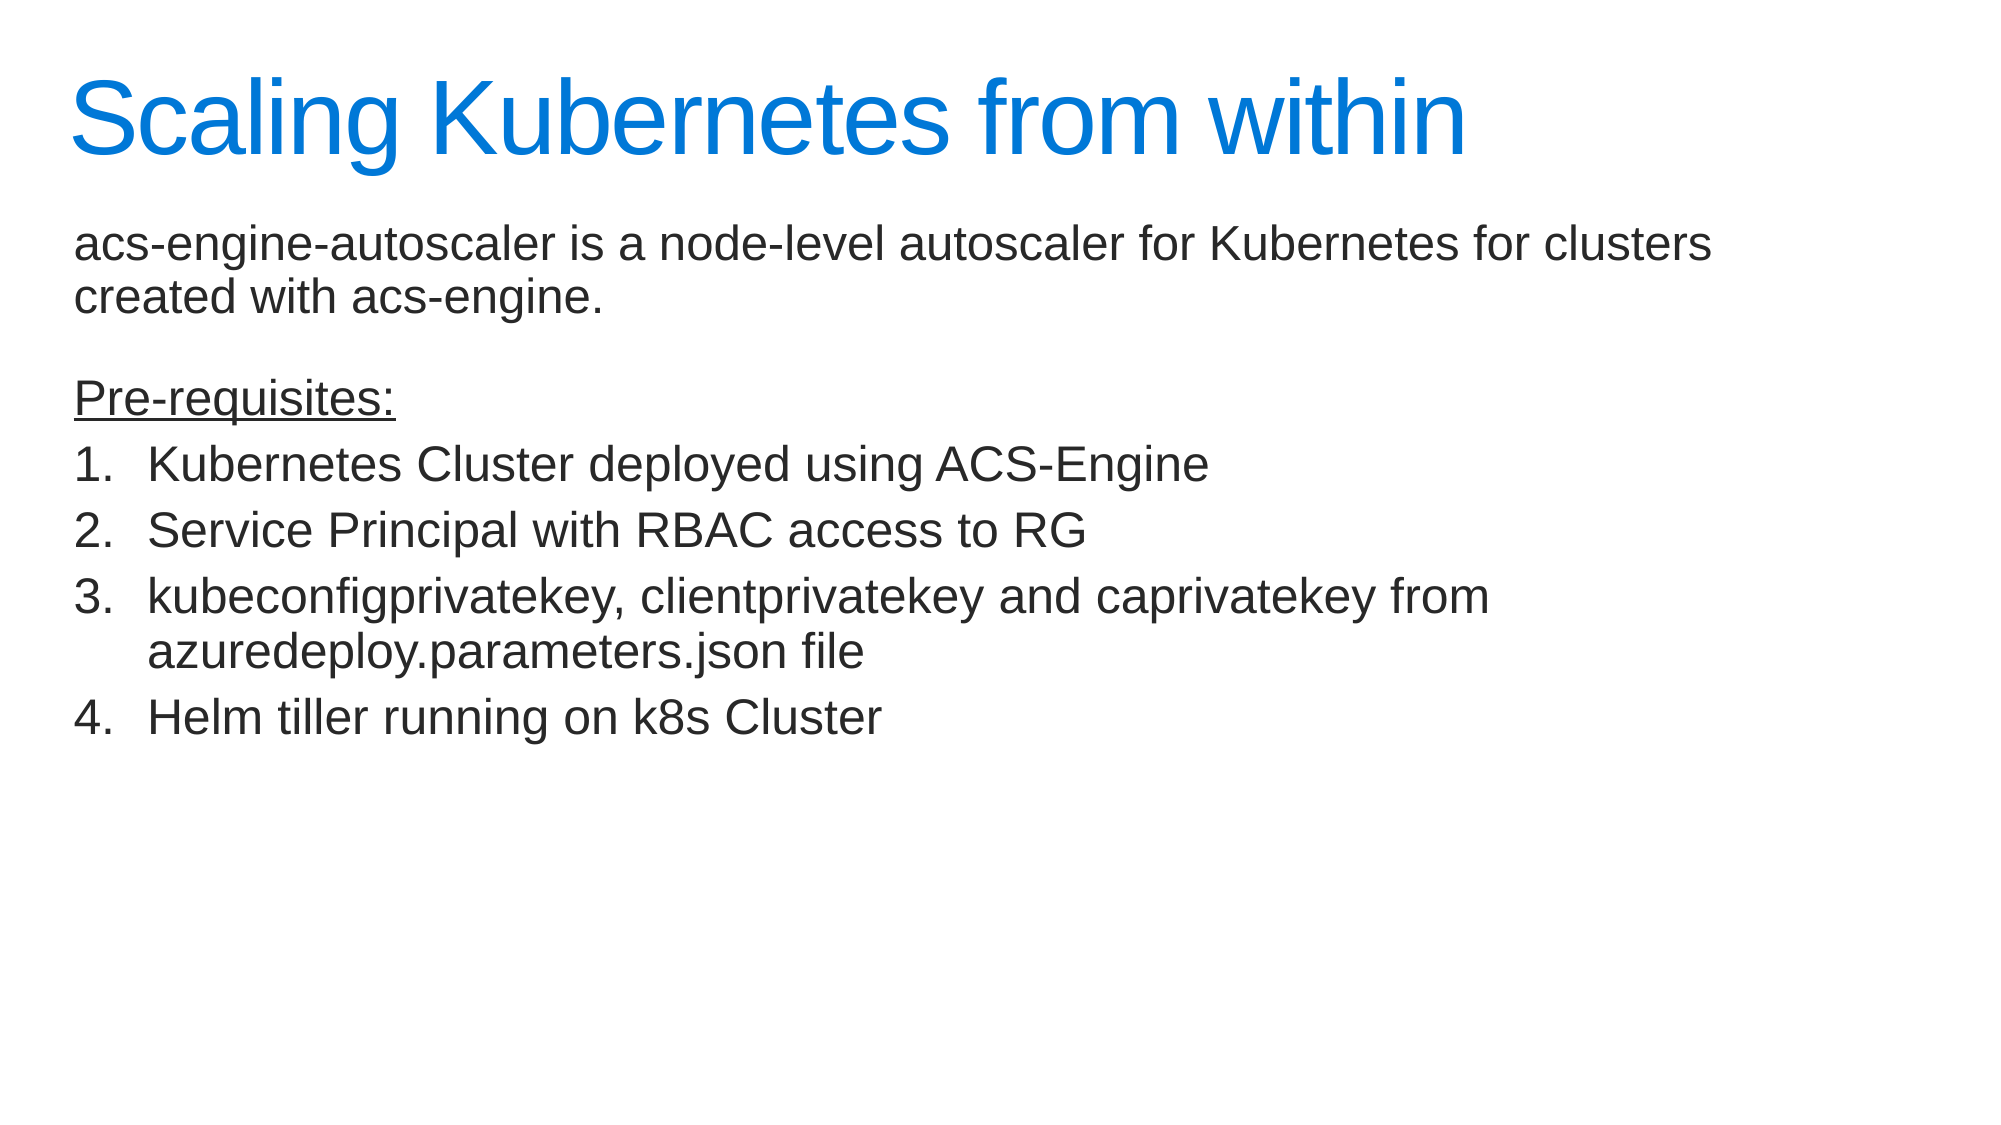

# Scaling Kubernetes from within
acs-engine-autoscaler is a node-level autoscaler for Kubernetes for clusters created with acs-engine.
Pre-requisites:
Kubernetes Cluster deployed using ACS-Engine
Service Principal with RBAC access to RG
kubeconfigprivatekey, clientprivatekey and caprivatekey from azuredeploy.parameters.json file
Helm tiller running on k8s Cluster